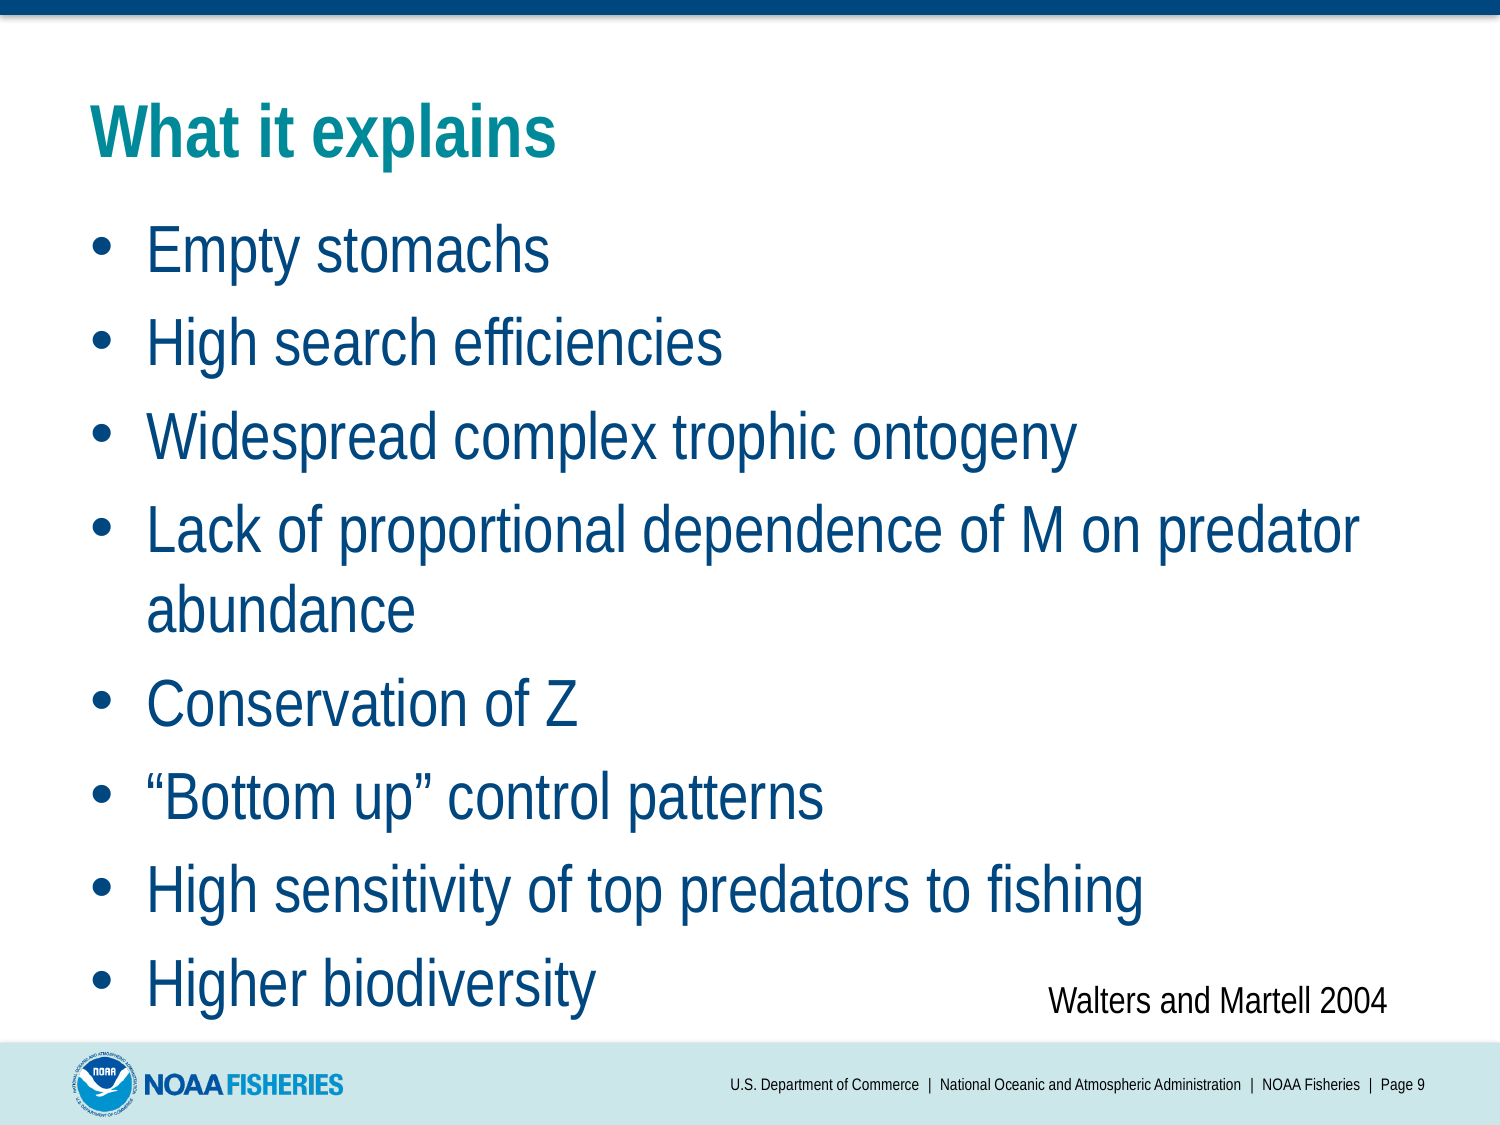

# What it explains
Empty stomachs
High search efficiencies
Widespread complex trophic ontogeny
Lack of proportional dependence of M on predator abundance
Conservation of Z
“Bottom up” control patterns
High sensitivity of top predators to fishing
Higher biodiversity
Walters and Martell 2004
U.S. Department of Commerce | National Oceanic and Atmospheric Administration | NOAA Fisheries | Page 9